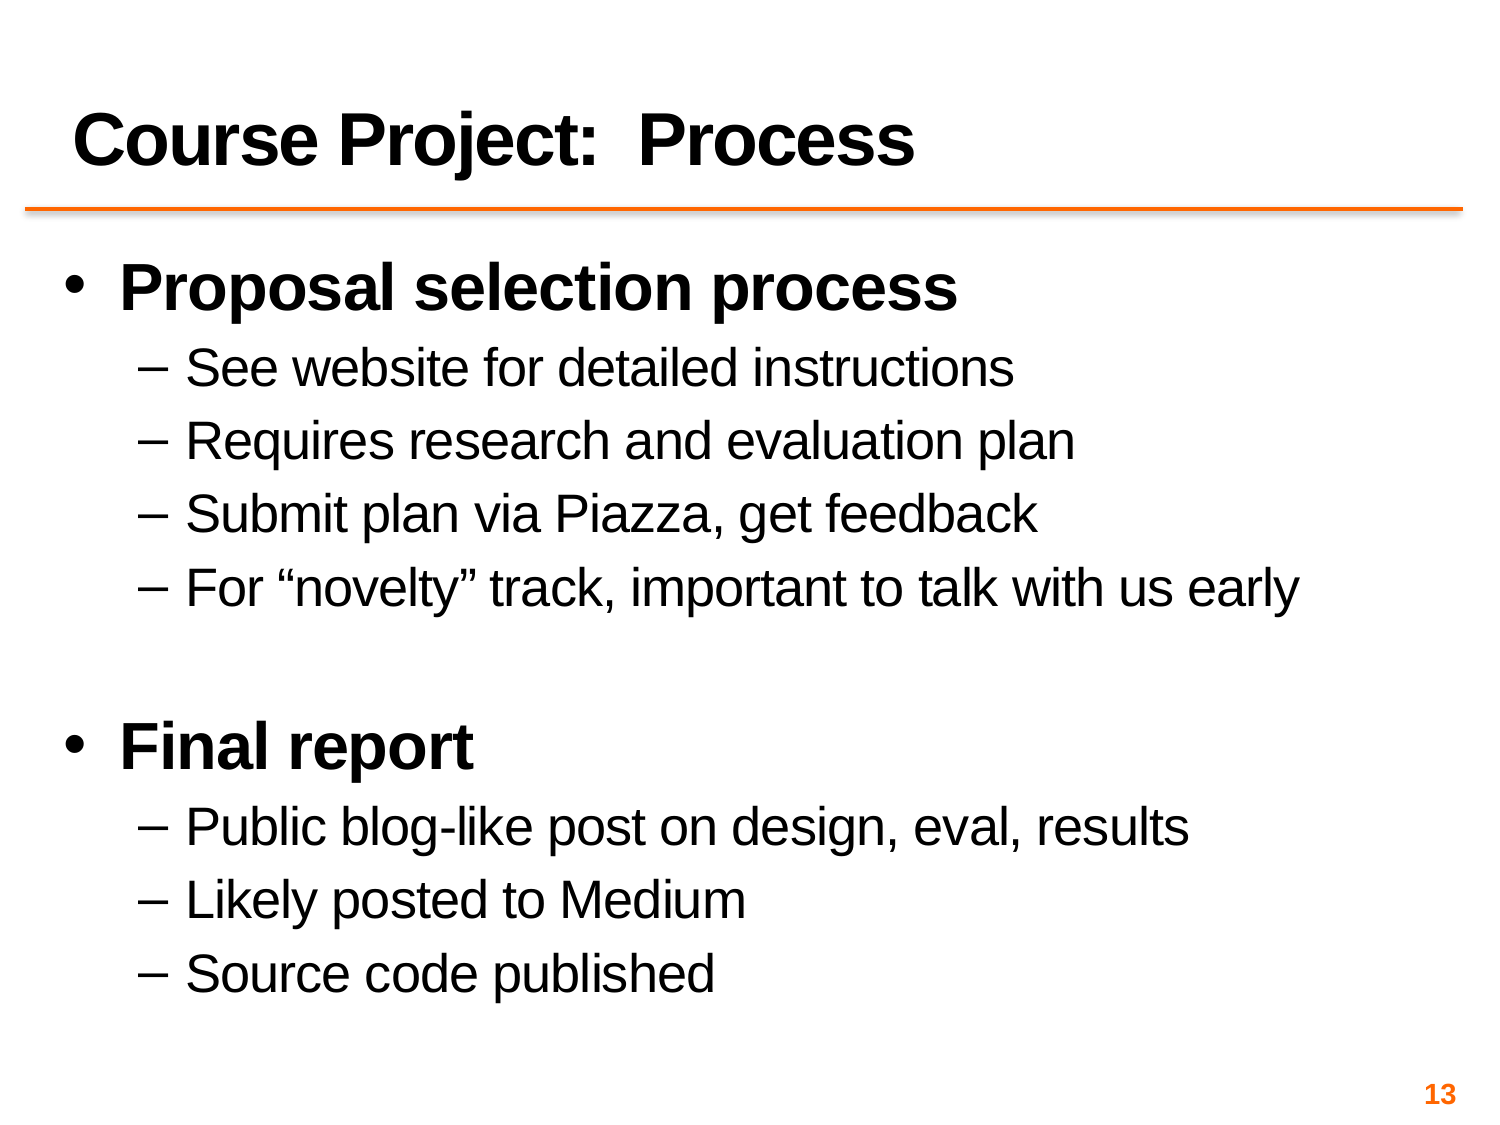

# Course Project:  Process
Proposal selection process
See website for detailed instructions
Requires research and evaluation plan
Submit plan via Piazza, get feedback
For “novelty” track, important to talk with us early

Final report
Public blog-like post on design, eval, results
Likely posted to Medium
Source code published
13